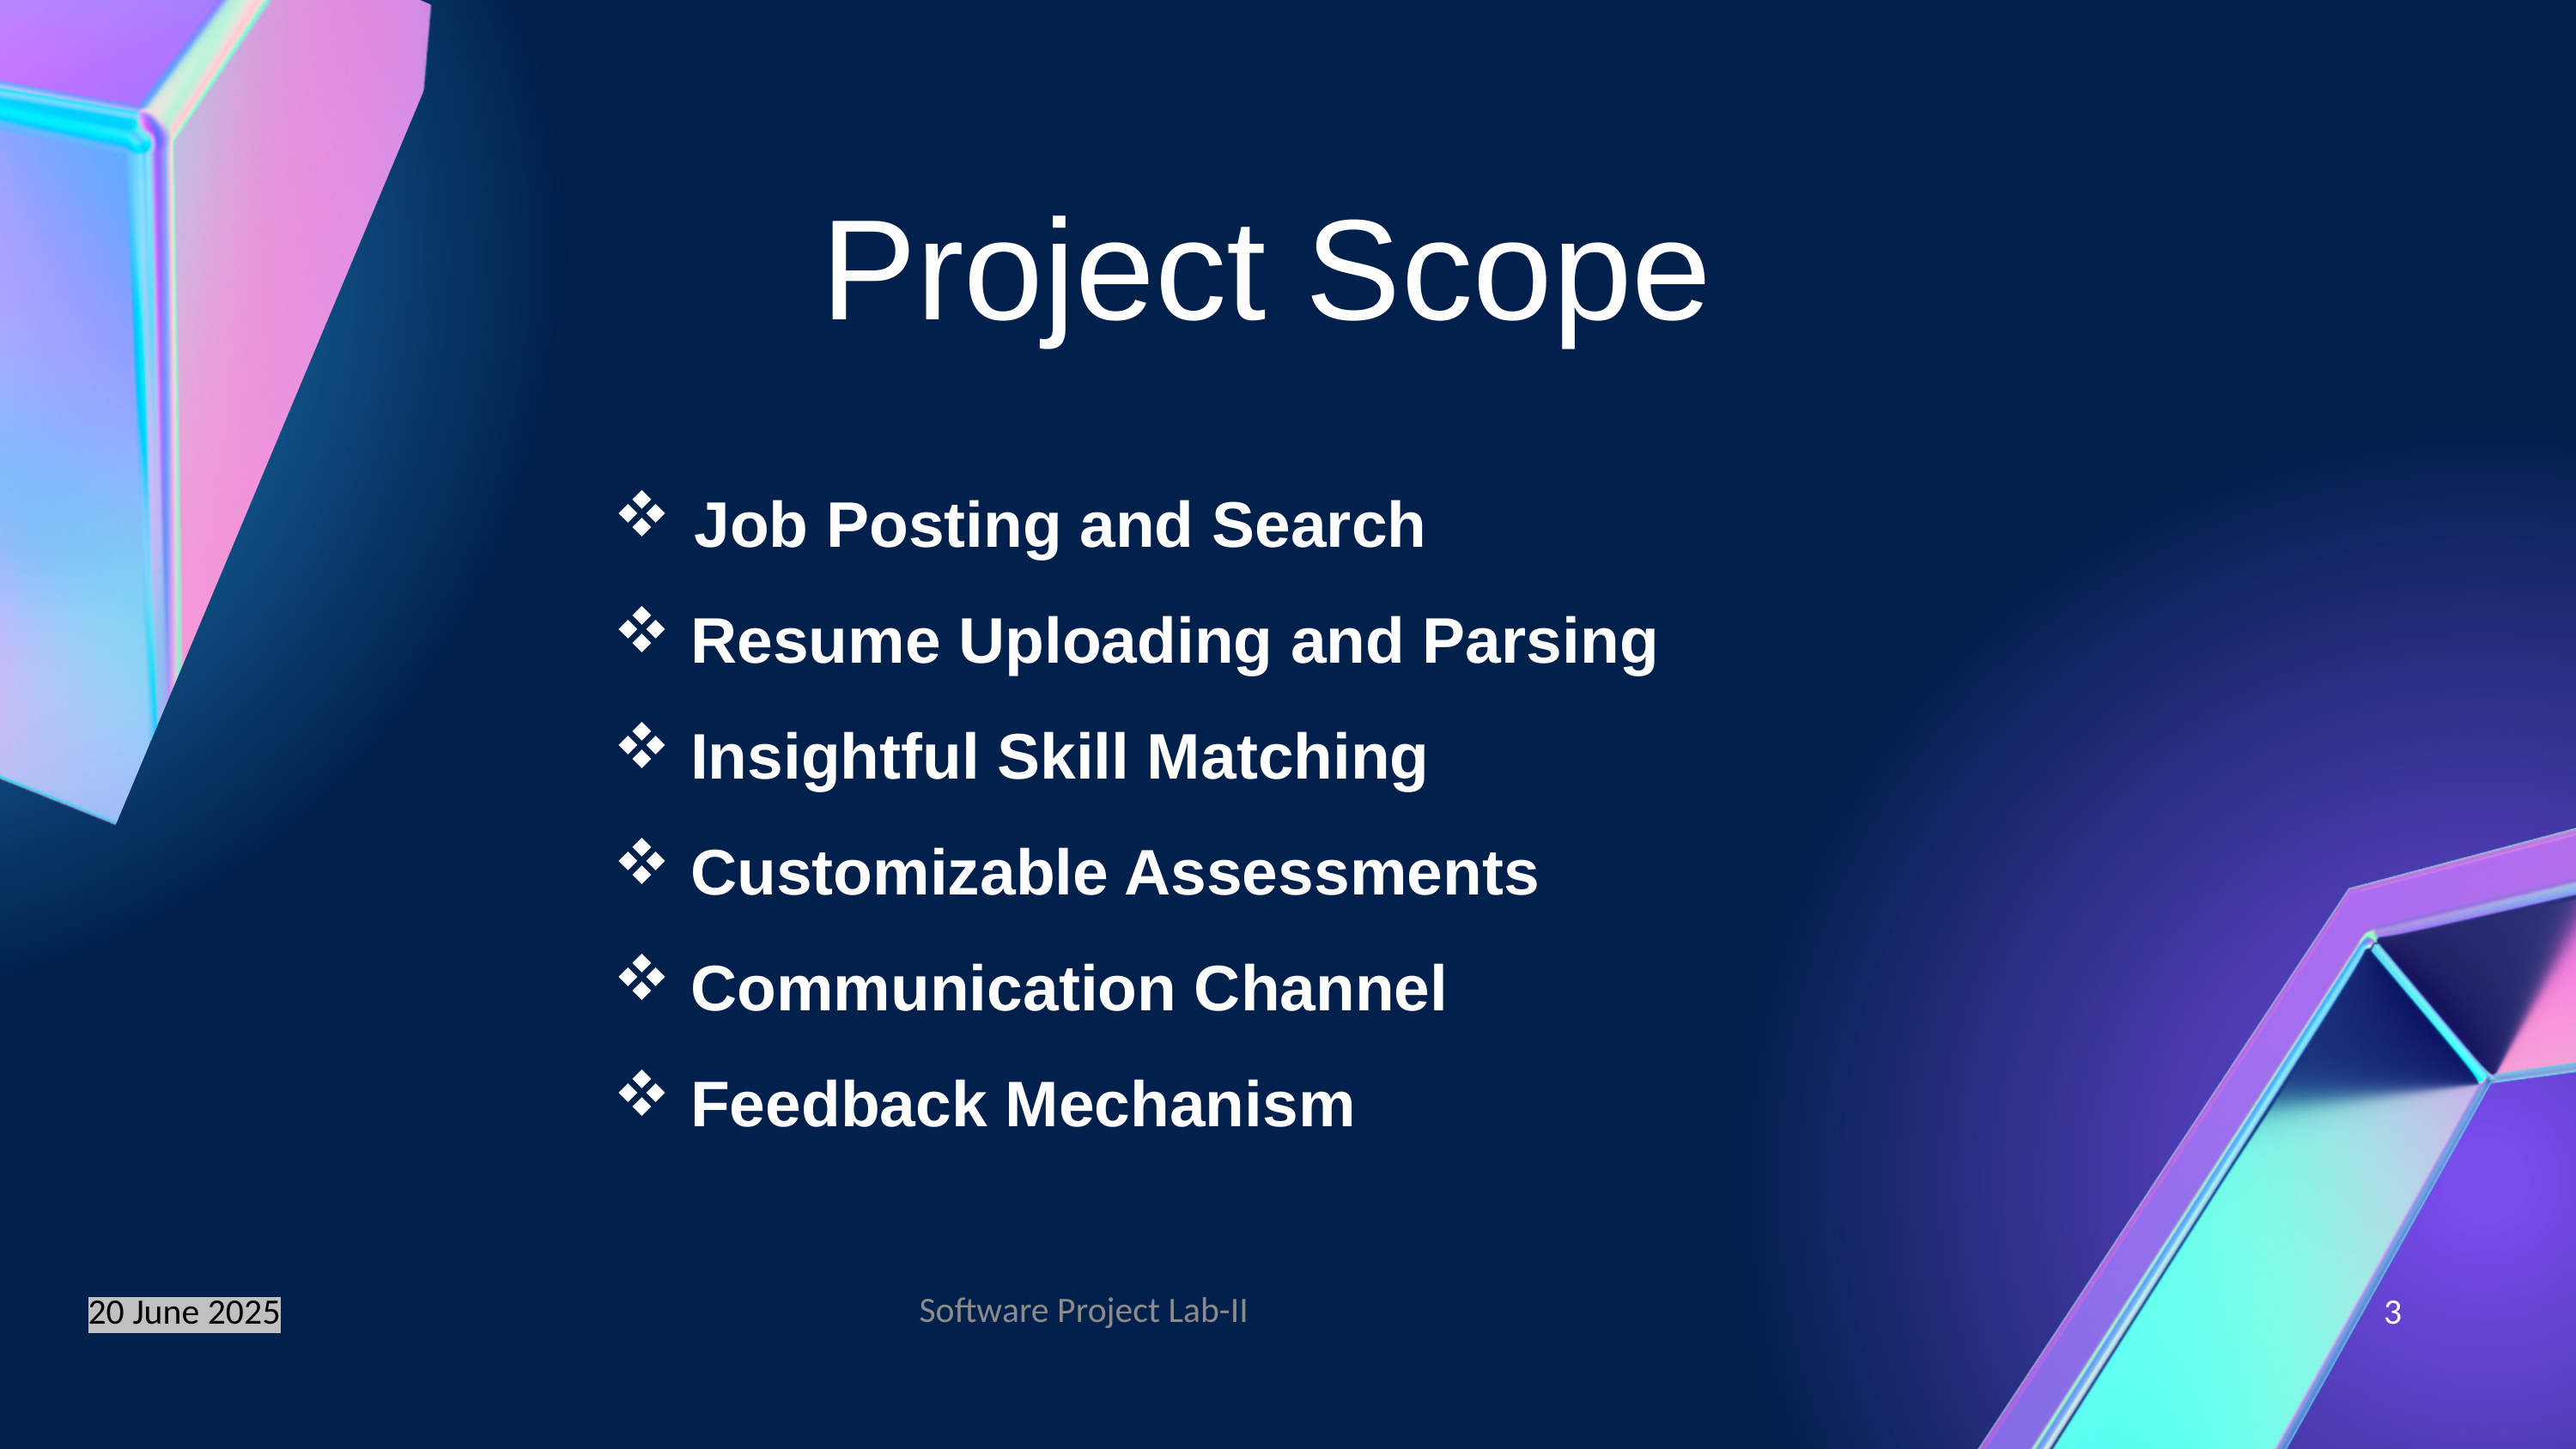

Project Scope

Job Posting and Search
 Resume Uploading and Parsing
 Insightful Skill Matching
 Customizable Assessments
 Communication Channel
 Feedback Mechanism

Software Project Lab-II
3
20 June 2025